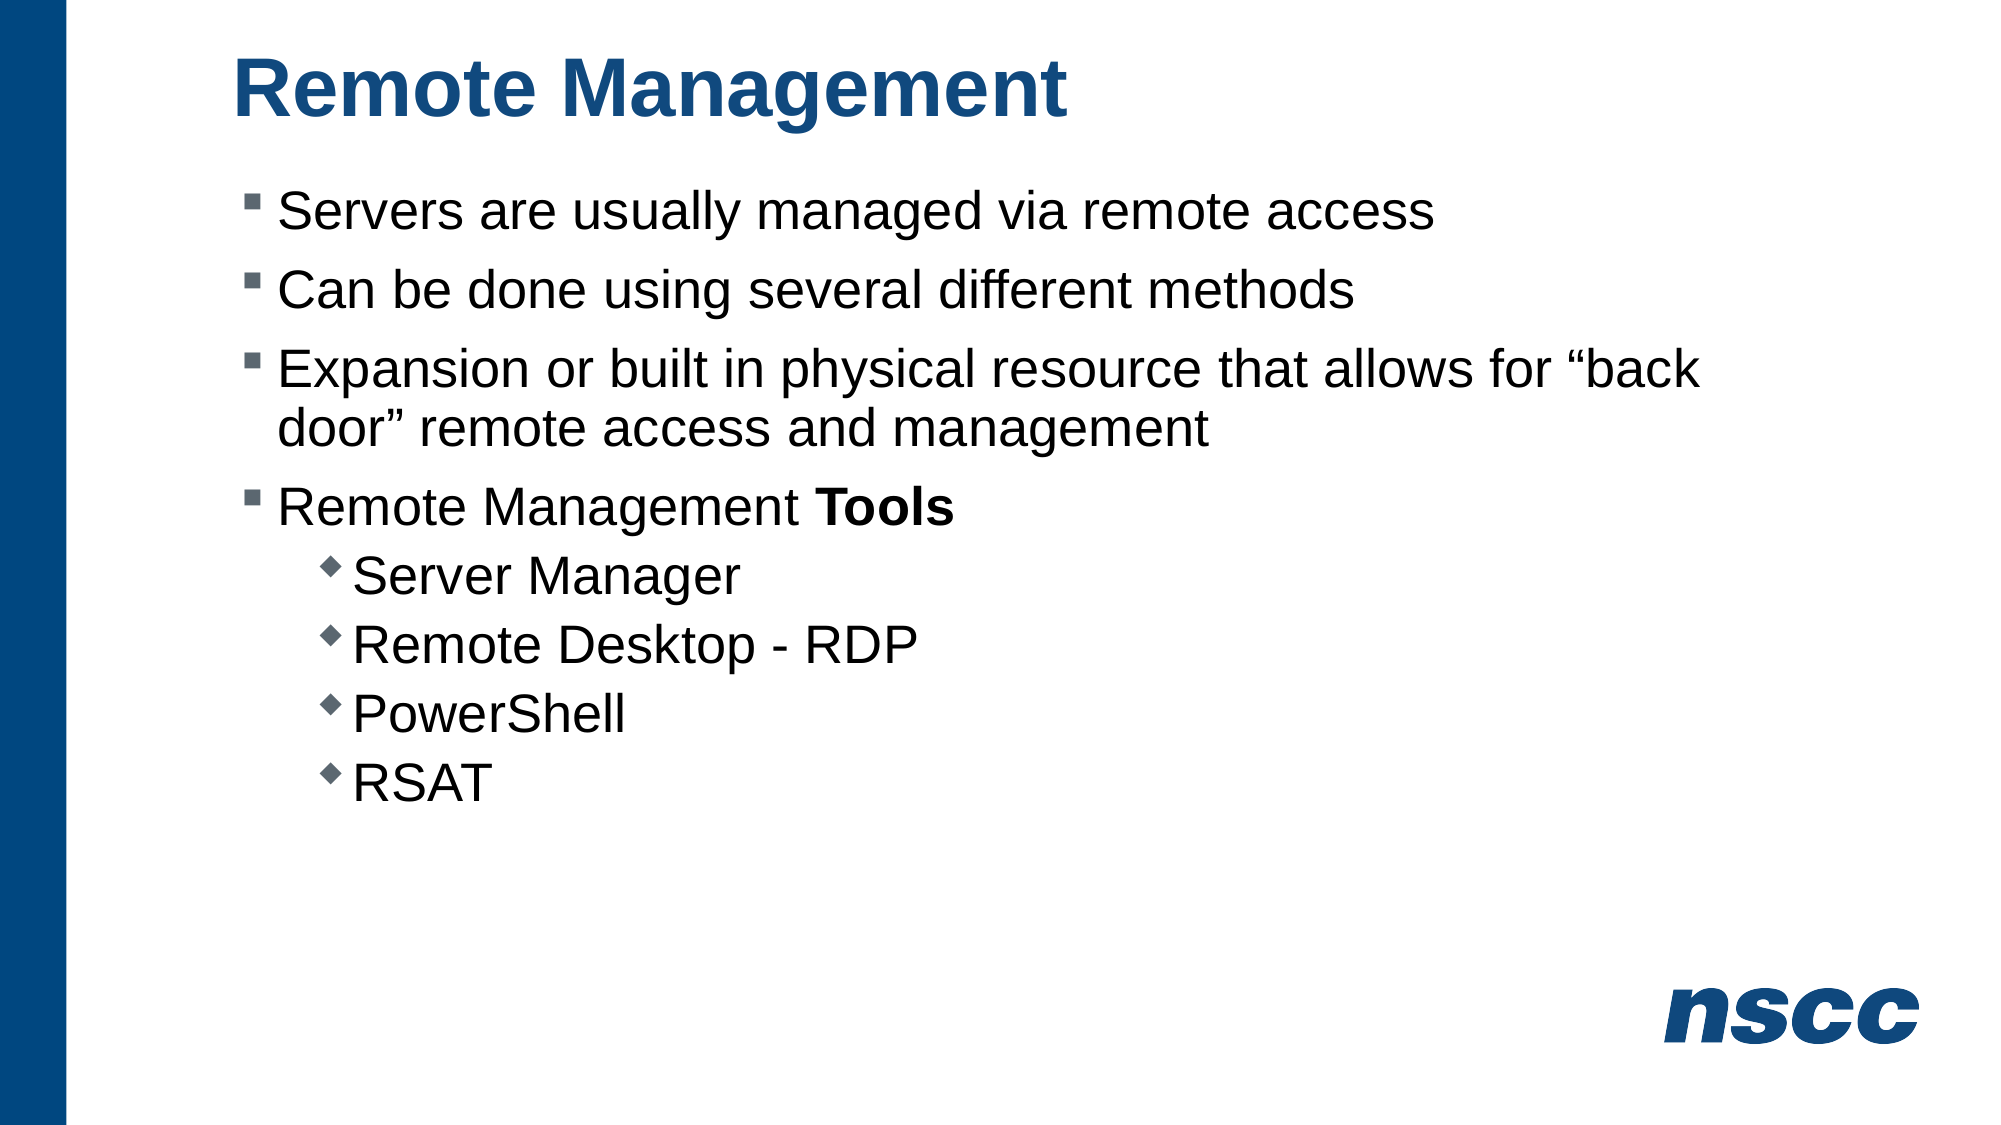

# Remote Management
Servers are usually managed via remote access
Can be done using several different methods
Expansion or built in physical resource that allows for “back door” remote access and management
Remote Management Tools
Server Manager
Remote Desktop - RDP
PowerShell
RSAT